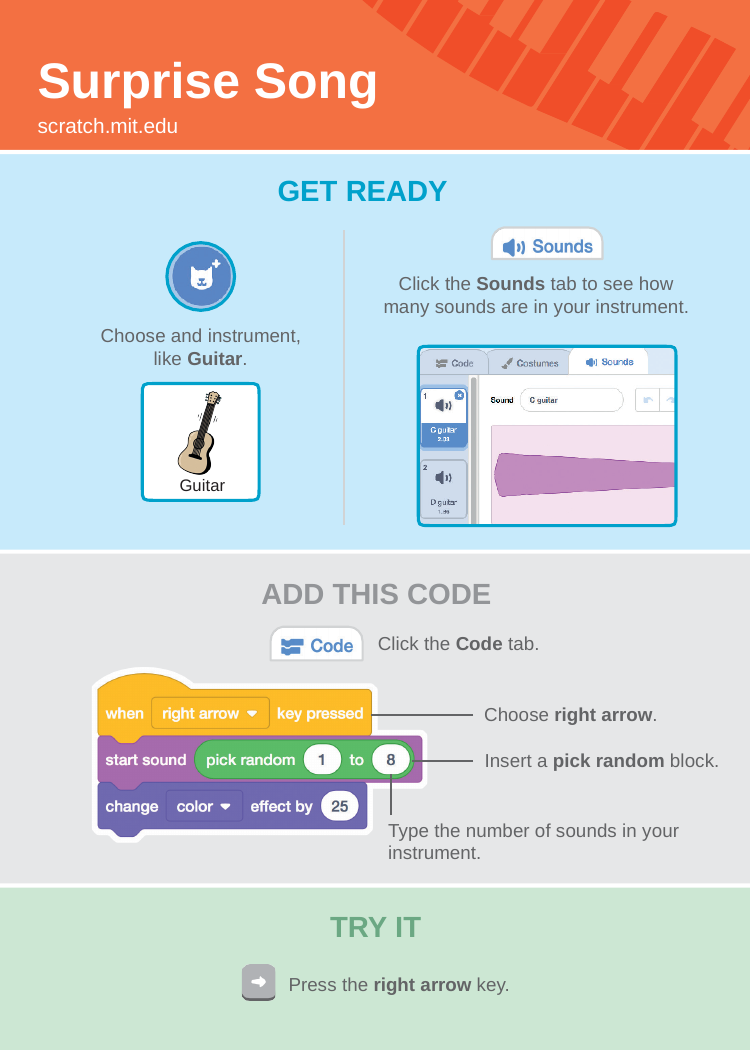

# Surprise Song
scratch.mit.edu

GET READY

Click the Sounds tab to see how many sounds are in your instrument.
Choose and instrument, like Guitar.

Guitar

ADD THIS CODE

Click the Code tab.

Choose right arrow.

Insert a pick random block.

Type the number of sounds in your instrument.

TRY IT

Press the right arrow key.